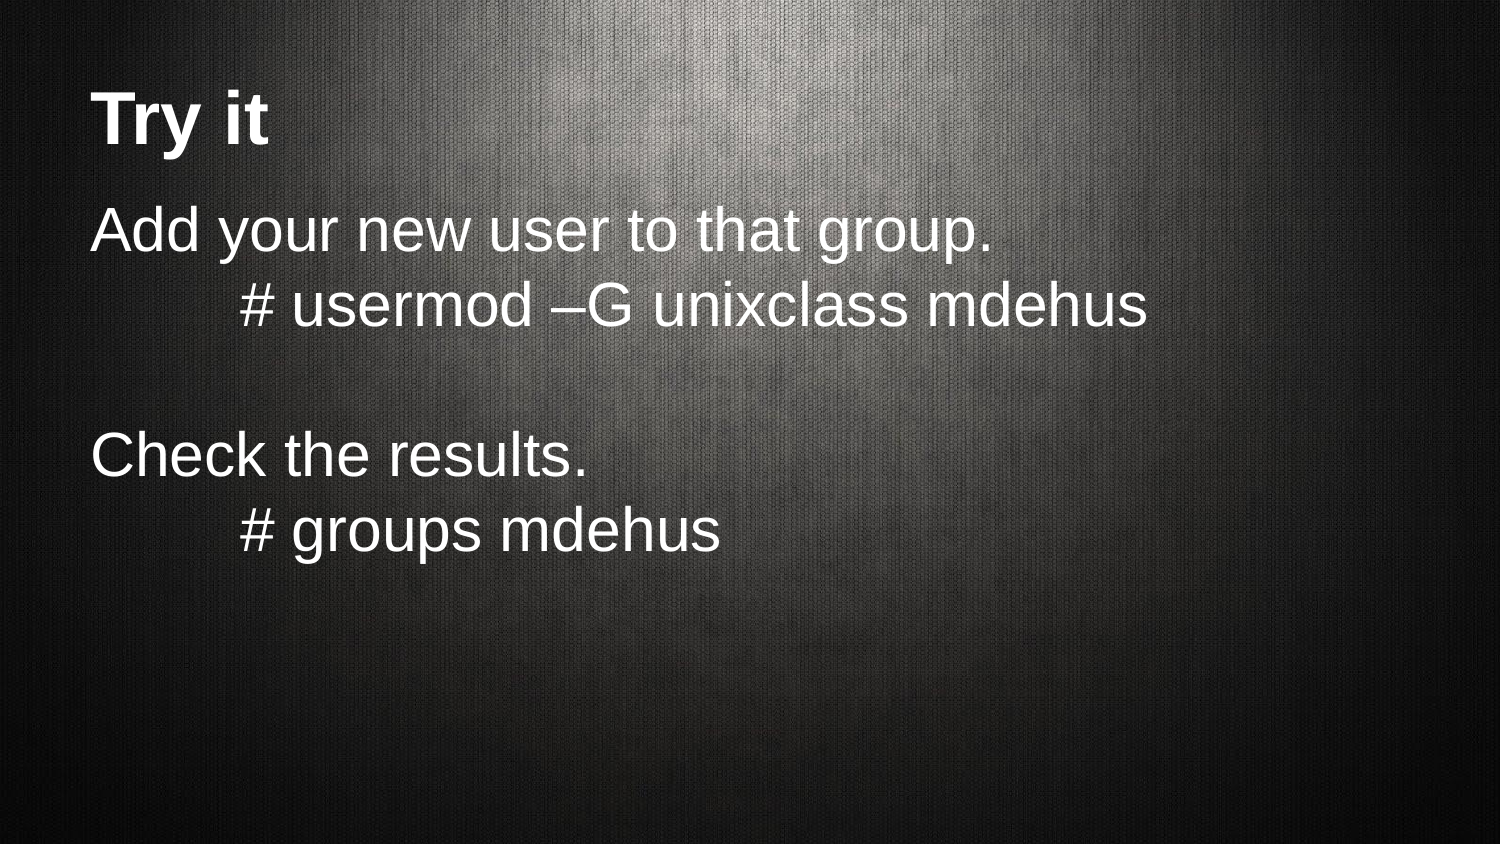

# Try it
Add your new user to that group.
	# usermod –G unixclass mdehus
Check the results.
	# groups mdehus